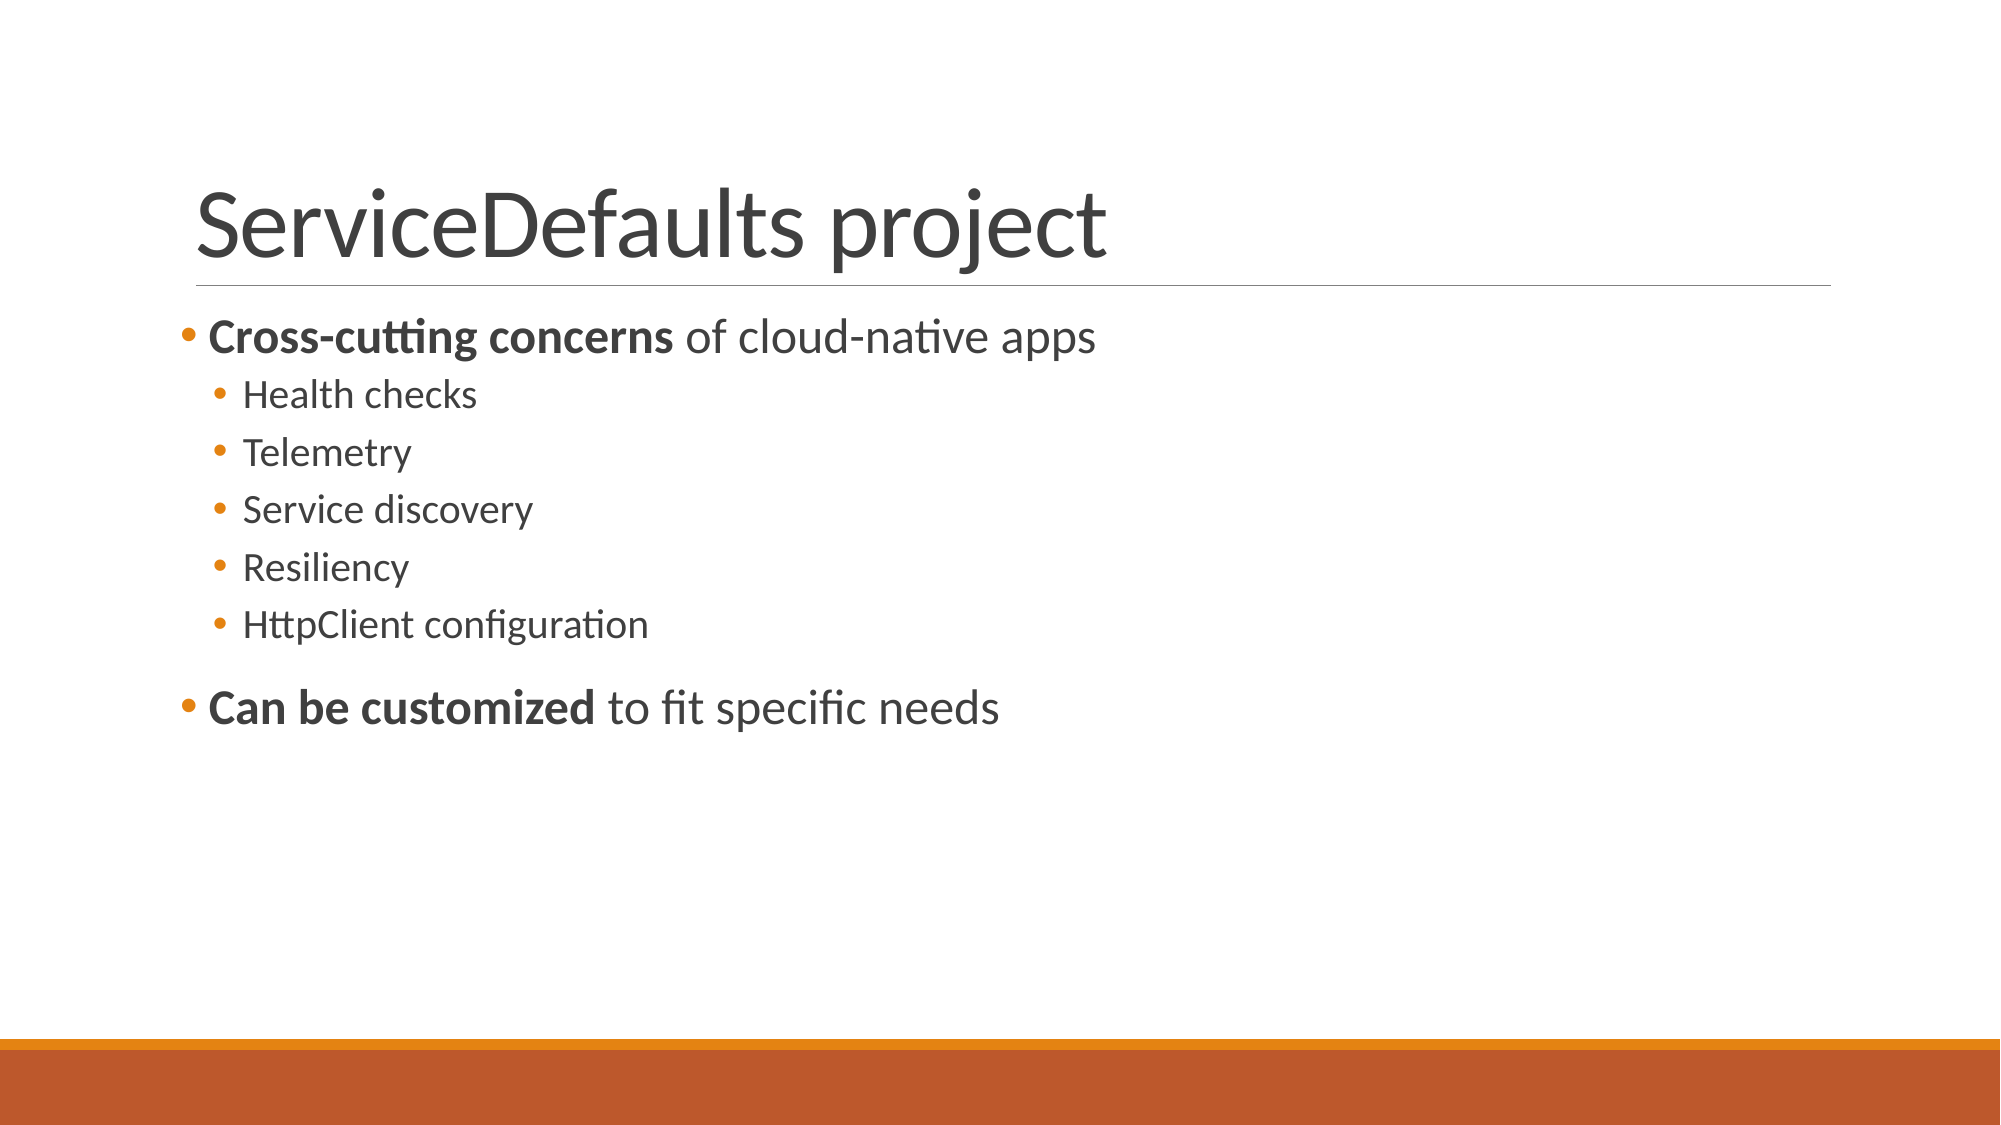

# ServiceDefaults project
 Cross-cutting concerns of cloud-native apps
Health checks
Telemetry
Service discovery
Resiliency
HttpClient configuration
 Can be customized to fit specific needs